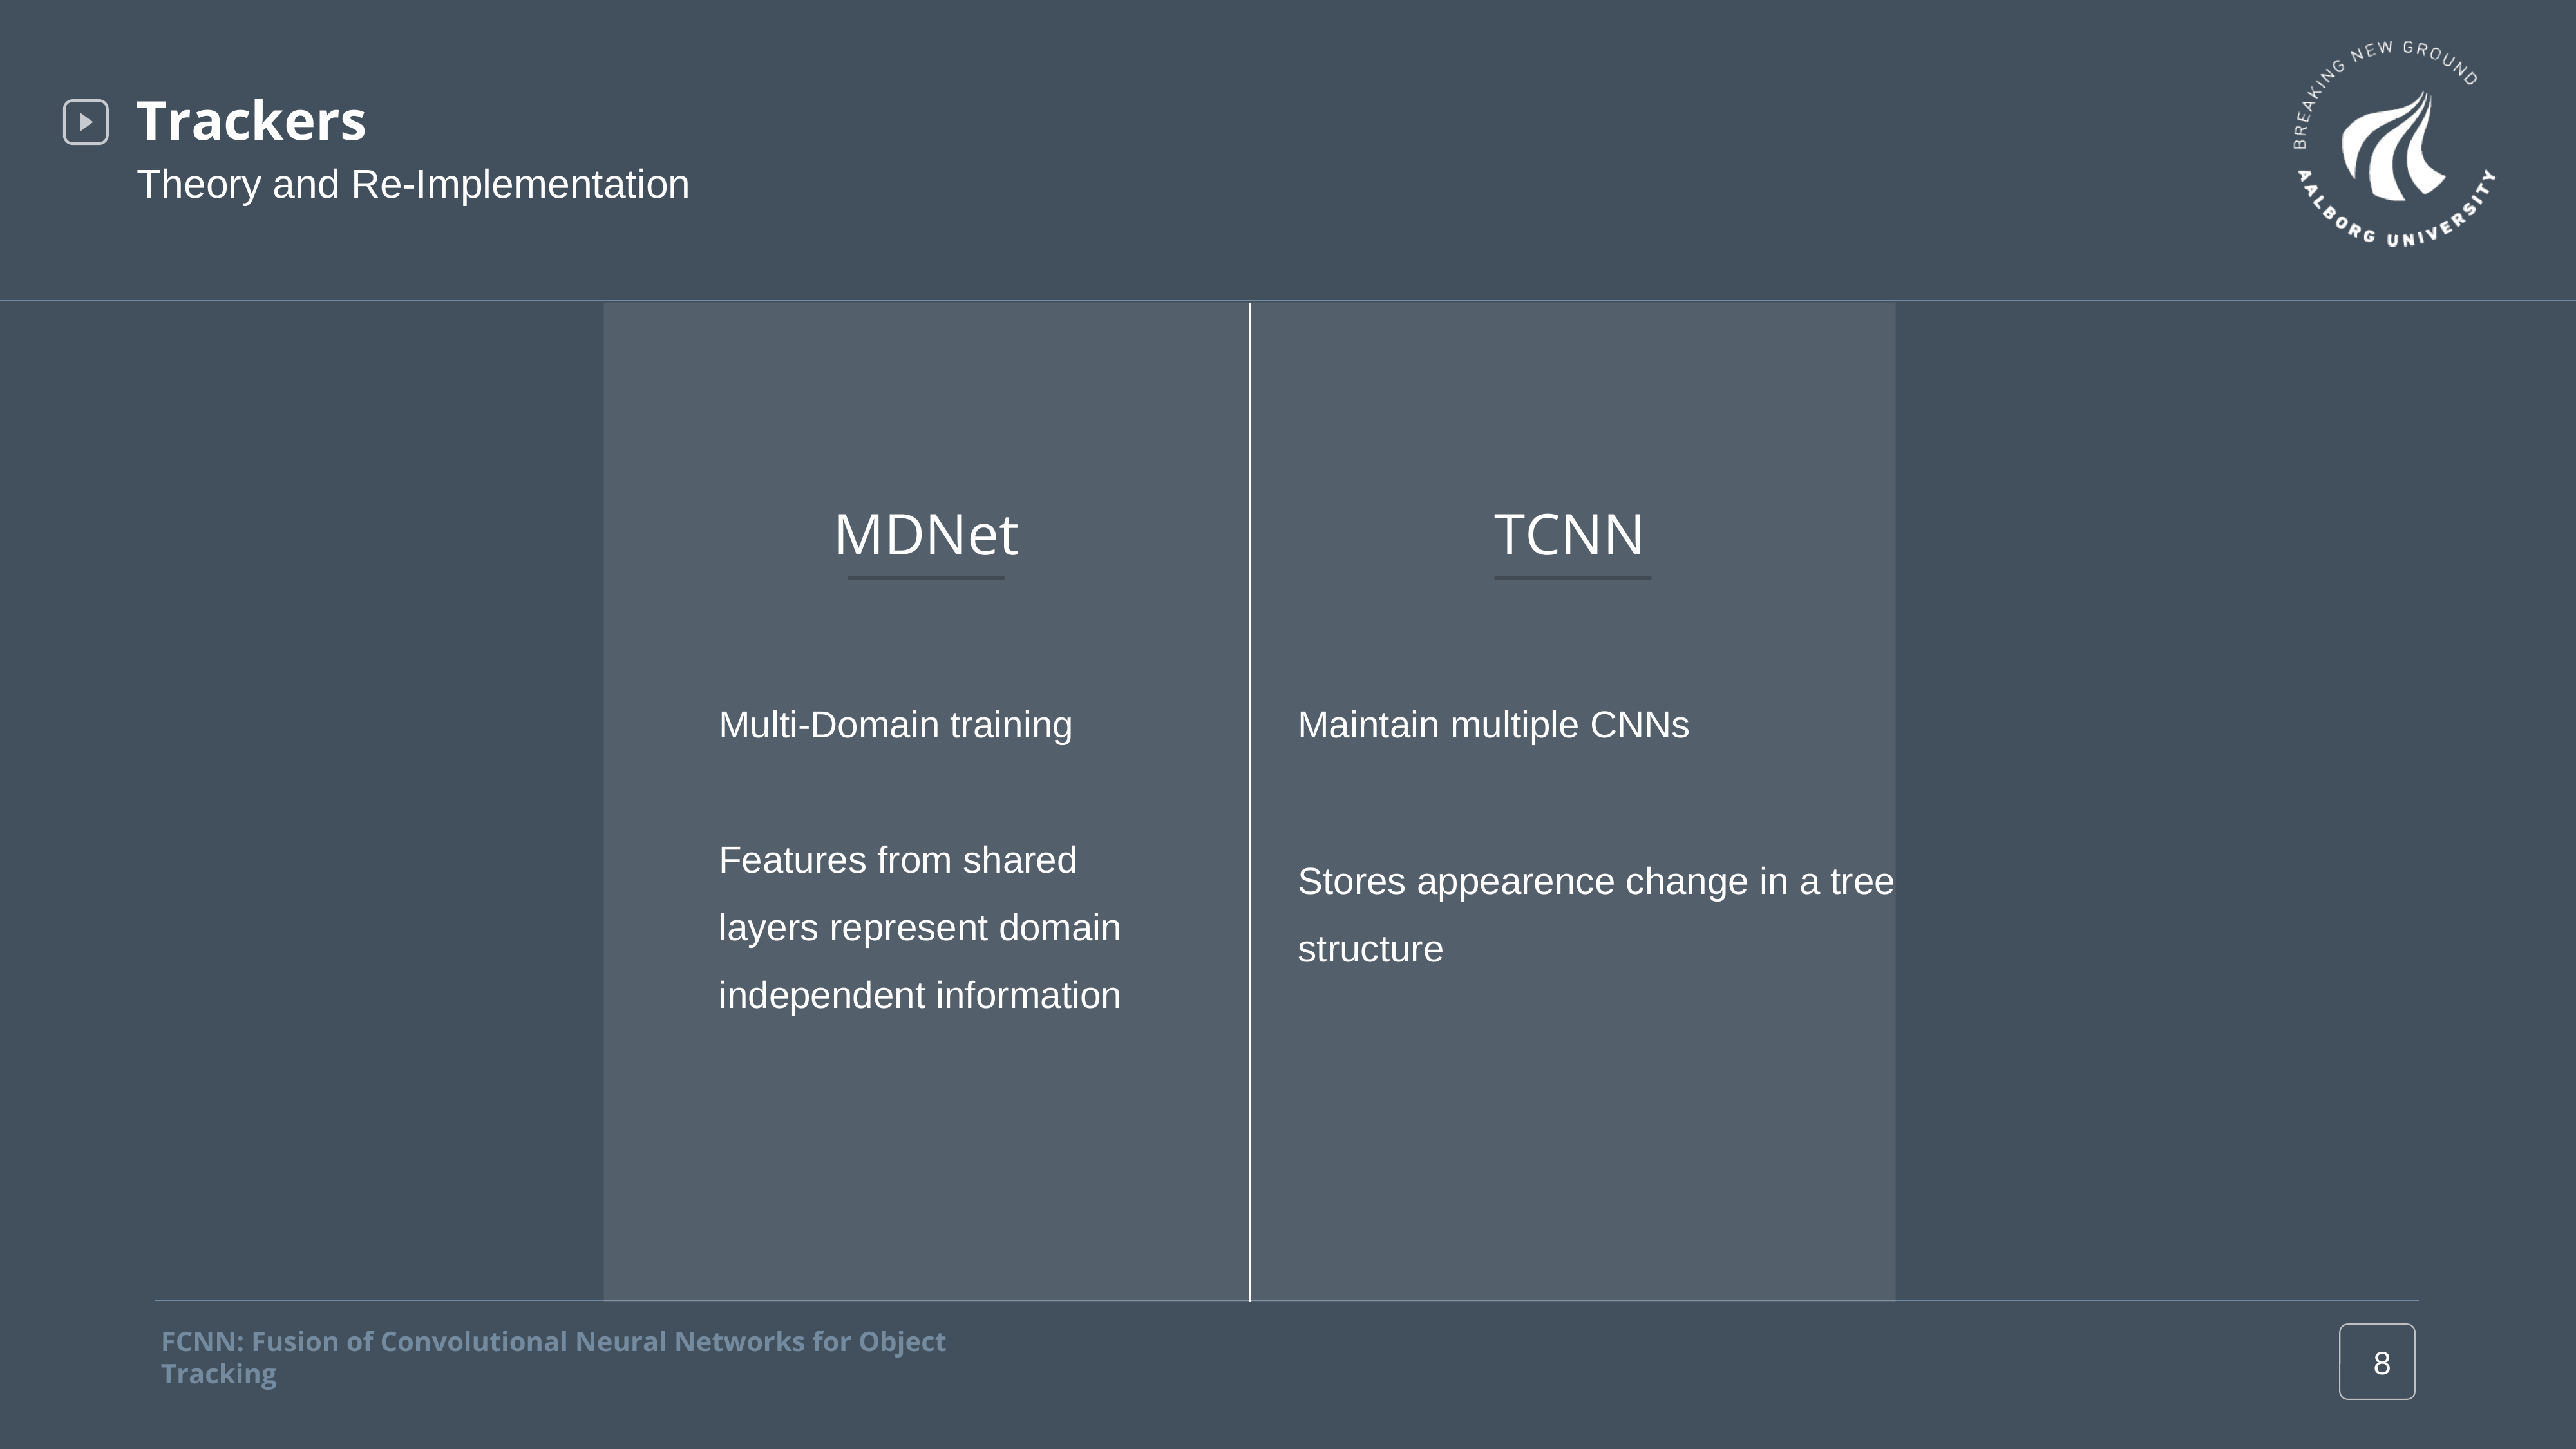

Trackers
Theory and Re-Implementation

MDNet
TCNN

Maintain multiple CNNs
Stores appearence change in a tree structure

Multi-Domain training

Features from shared layers represent domain independent information
 8